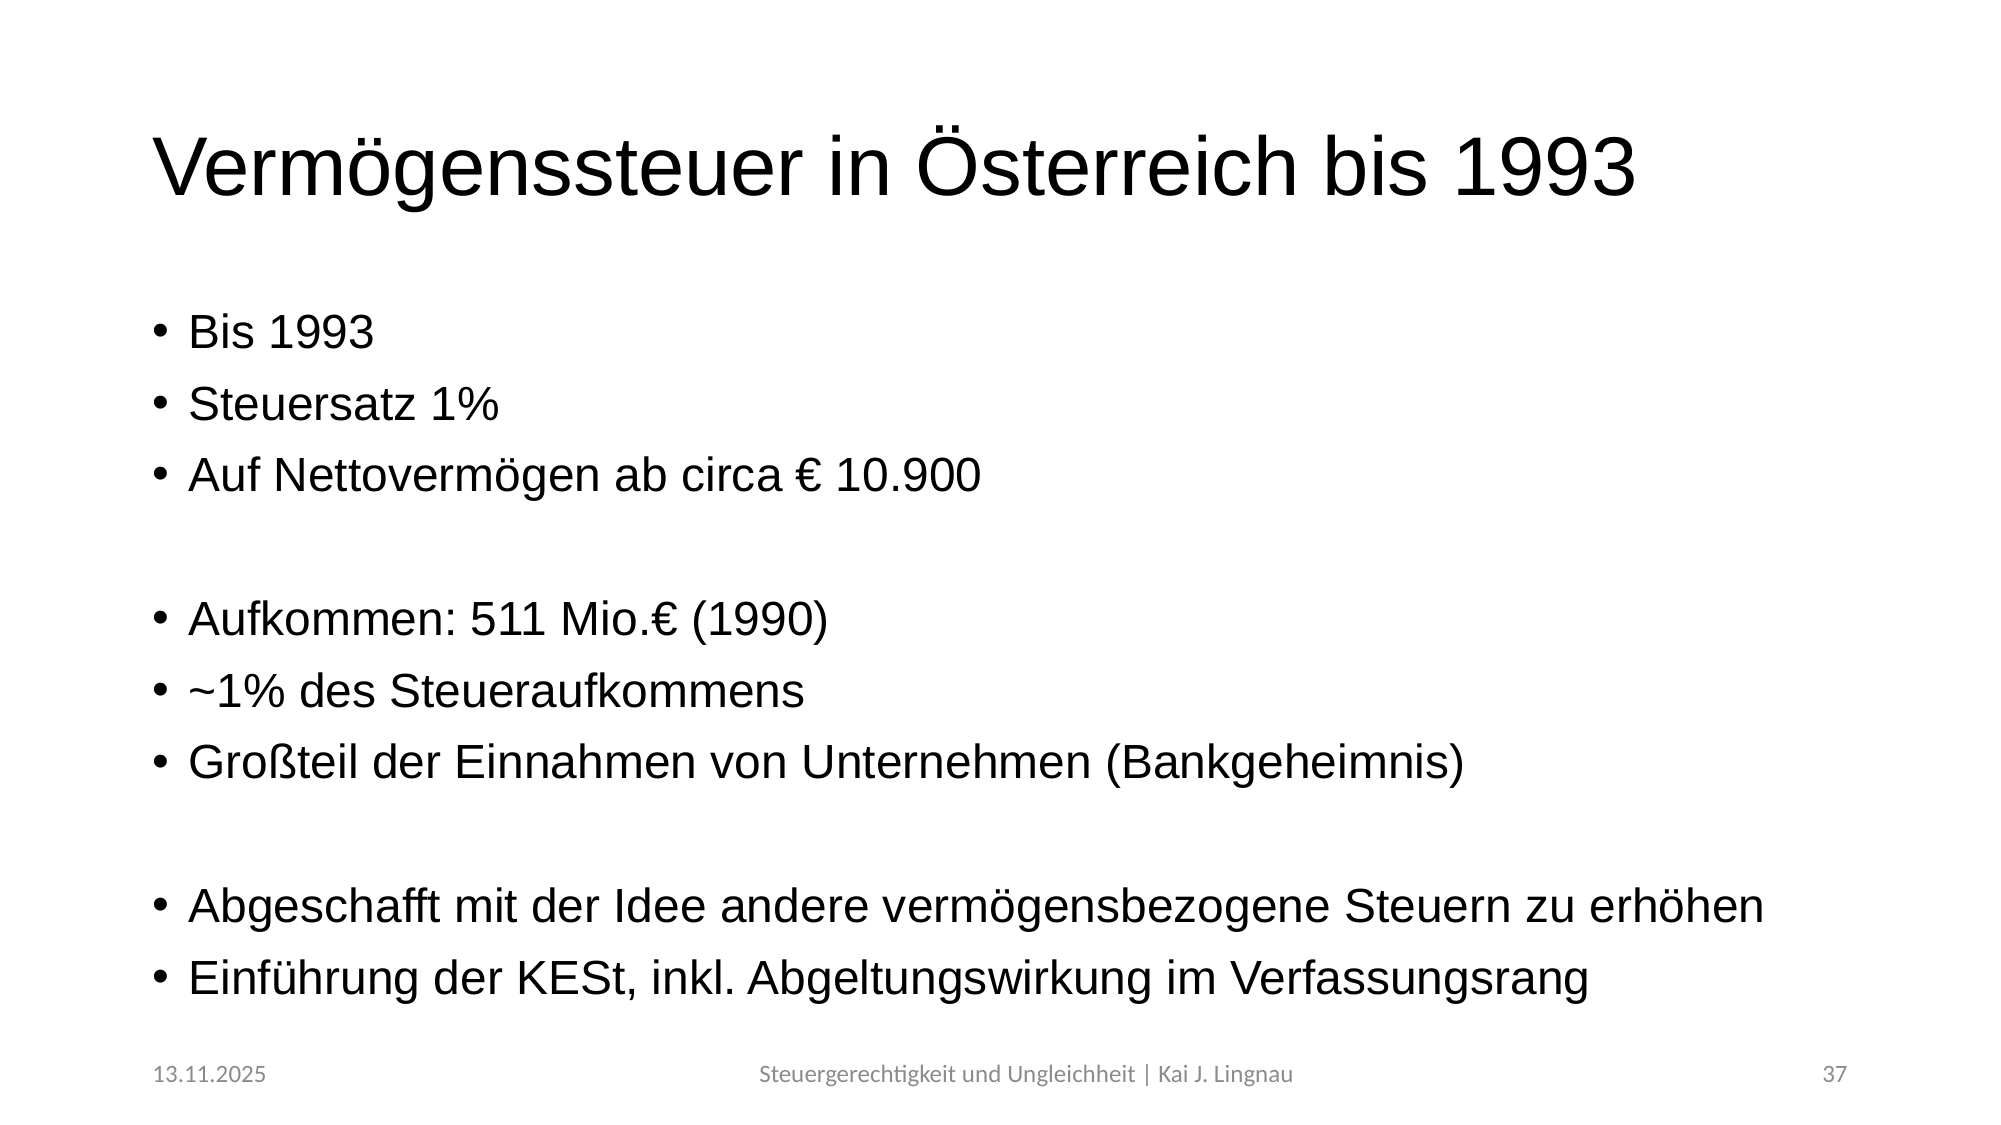

# Vermögenssteuer in Österreich bis 1993
Bis 1993
Steuersatz 1%
Auf Nettovermögen ab circa € 10.900

Aufkommen: 511 Mio.€ (1990)
~1% des Steueraufkommens
Großteil der Einnahmen von Unternehmen (Bankgeheimnis)

Abgeschafft mit der Idee andere vermögensbezogene Steuern zu erhöhen
Einführung der KESt, inkl. Abgeltungswirkung im Verfassungsrang
13.11.2025
Steuergerechtigkeit und Ungleichheit | Kai J. Lingnau
37